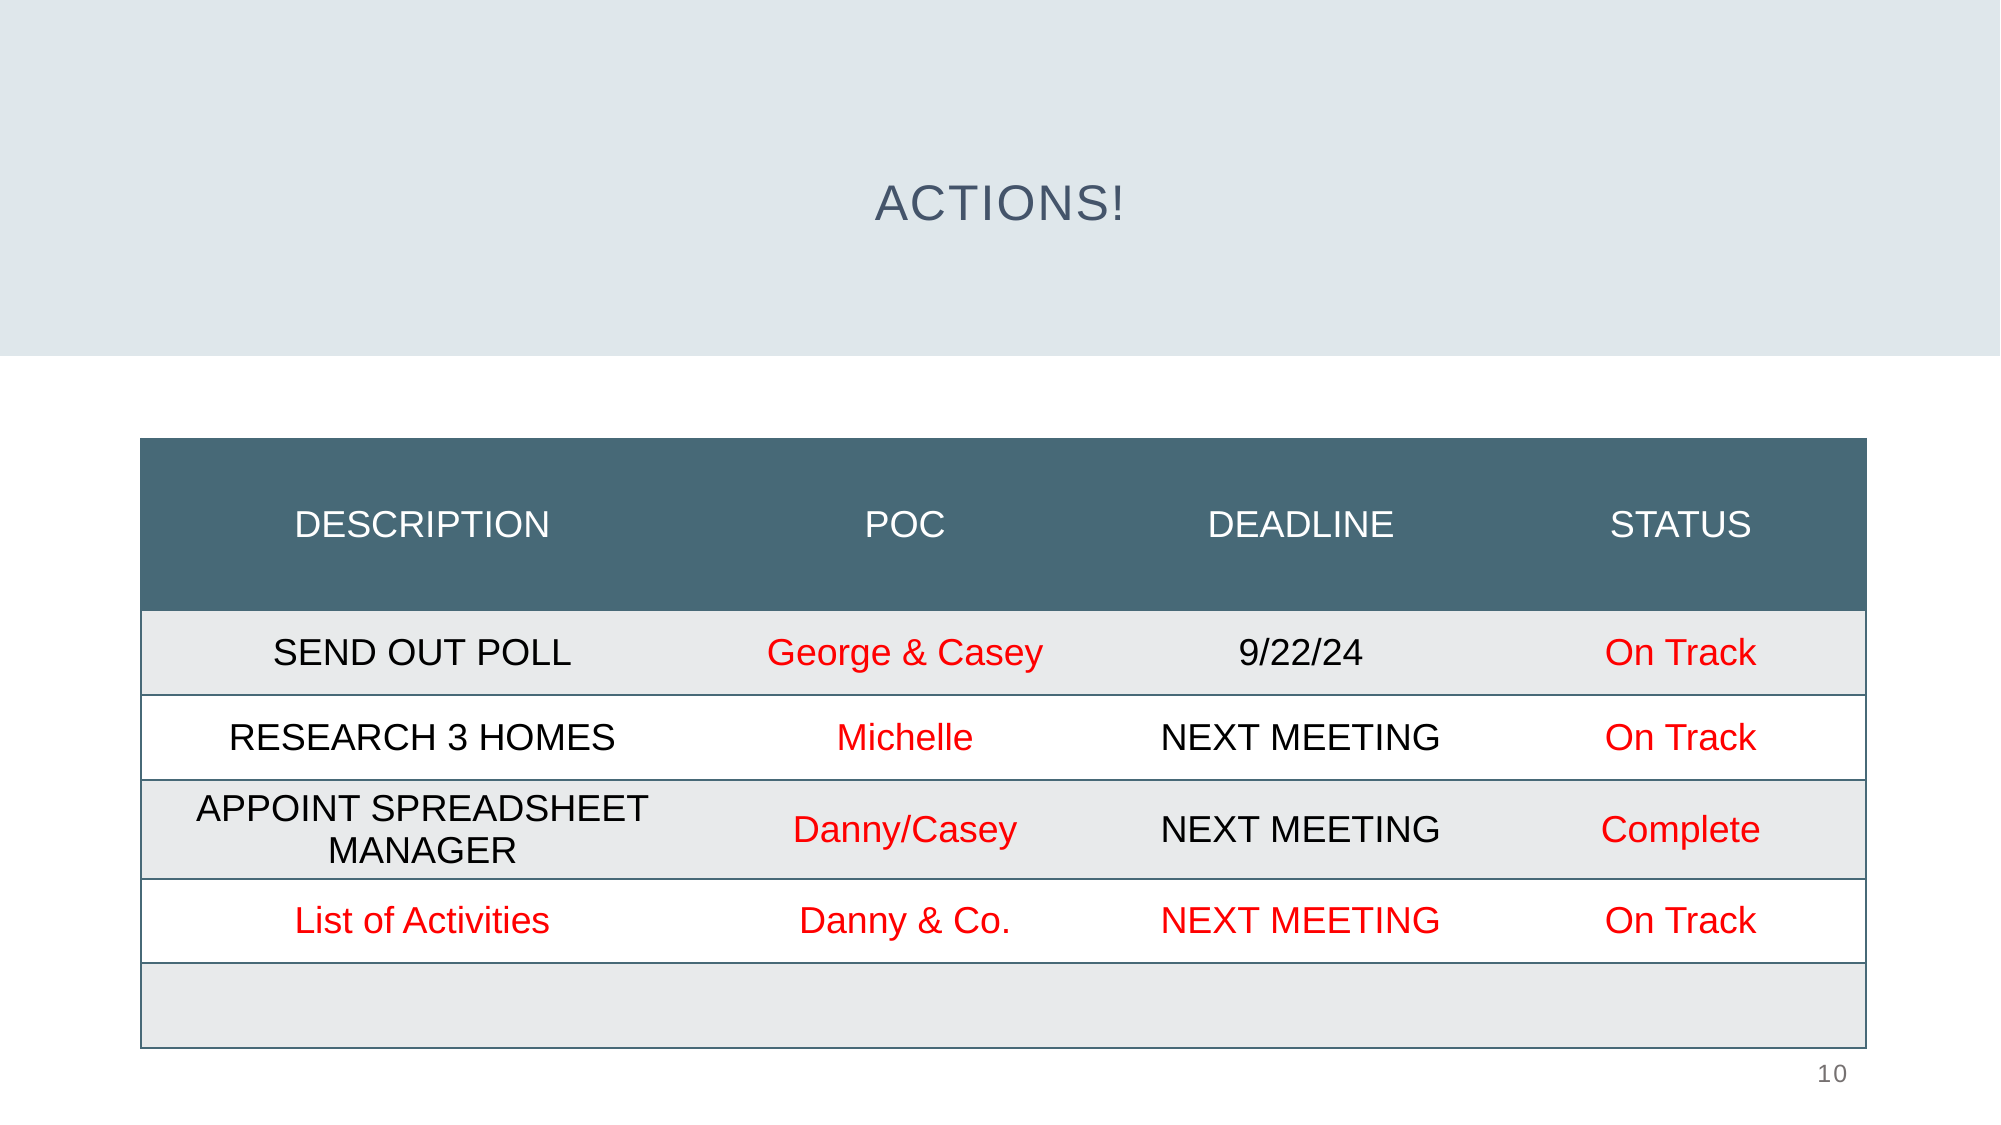

# Actions!
| DESCRIPTION | POC | DEADLINE | STATUS |
| --- | --- | --- | --- |
| SEND OUT POLL | George & Casey | 9/22/24 | On Track |
| RESEARCH 3 HOMES | Michelle | NEXT MEETING | On Track |
| APPOINT SPREADSHEET MANAGER | Danny/Casey | NEXT MEETING | Complete |
| List of Activities | Danny & Co. | NEXT MEETING | On Track |
|  |  |  |  |
10